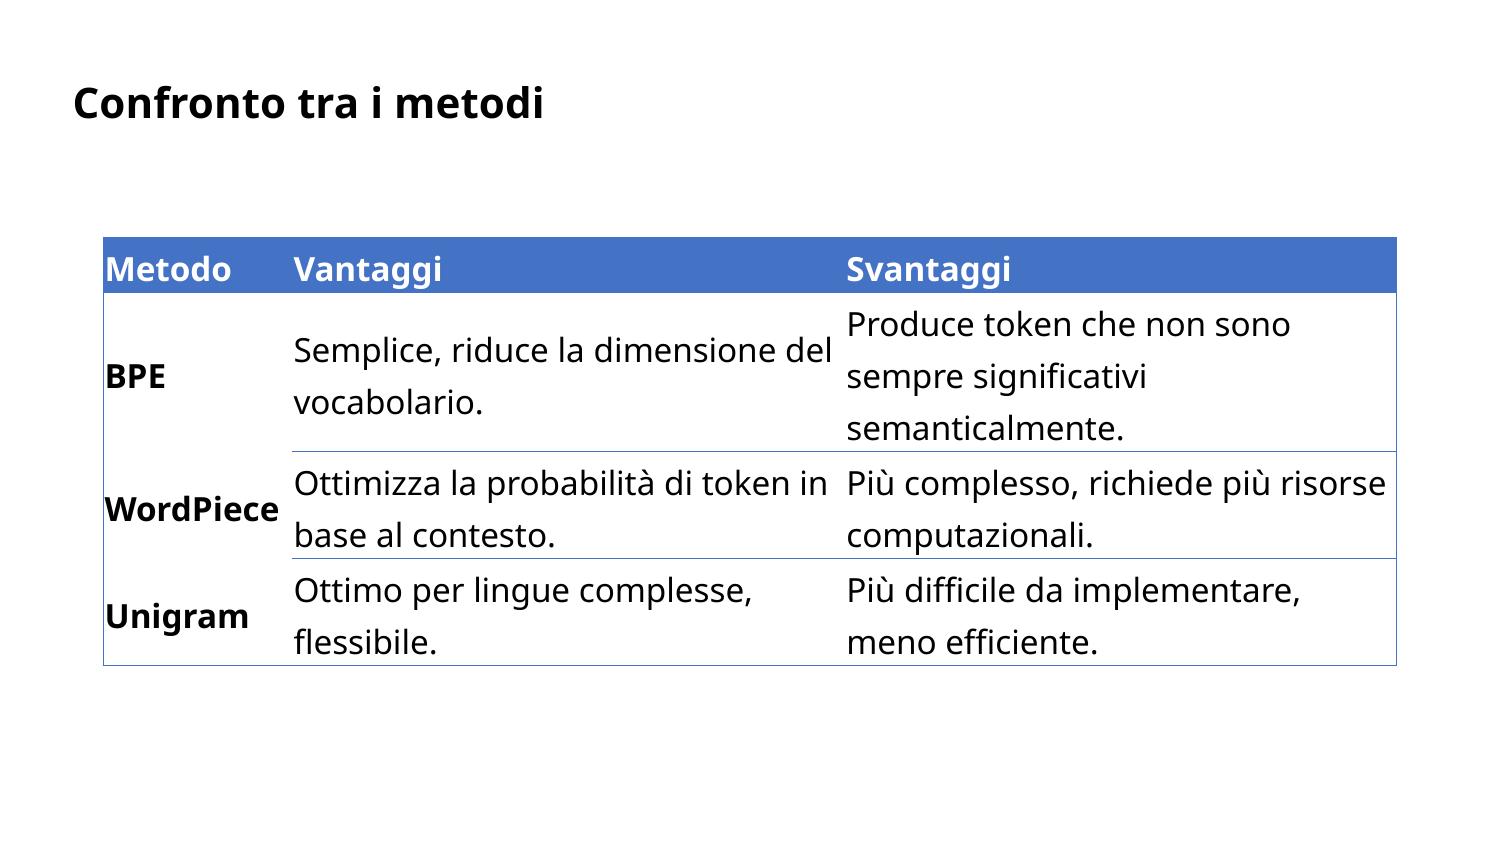

Confronto tra i metodi
| Metodo | Vantaggi | Svantaggi |
| --- | --- | --- |
| BPE | Semplice, riduce la dimensione del vocabolario. | Produce token che non sono sempre significativi semanticalmente. |
| WordPiece | Ottimizza la probabilità di token in base al contesto. | Più complesso, richiede più risorse computazionali. |
| Unigram | Ottimo per lingue complesse, flessibile. | Più difficile da implementare, meno efficiente. |